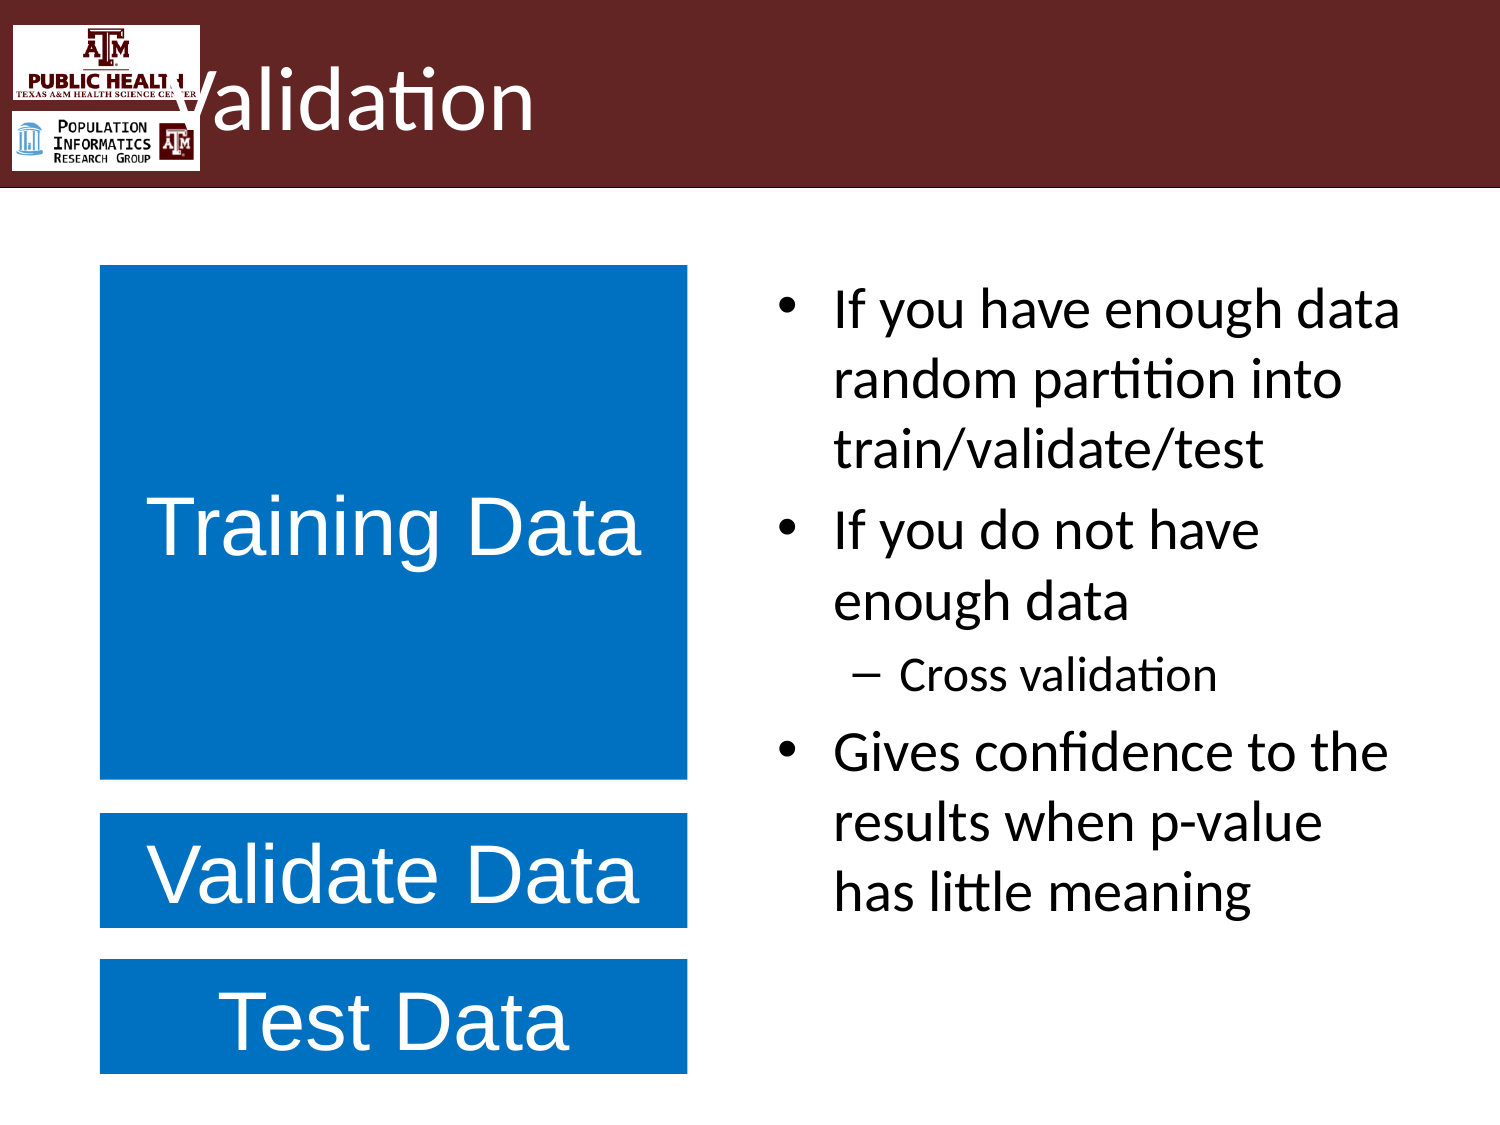

# Validation

Training Data

If you have enough data random partition into train/validate/test
If you do not have enough data
Cross validation
Gives confidence to the results when p-value has little meaning
Validate Data
Test Data